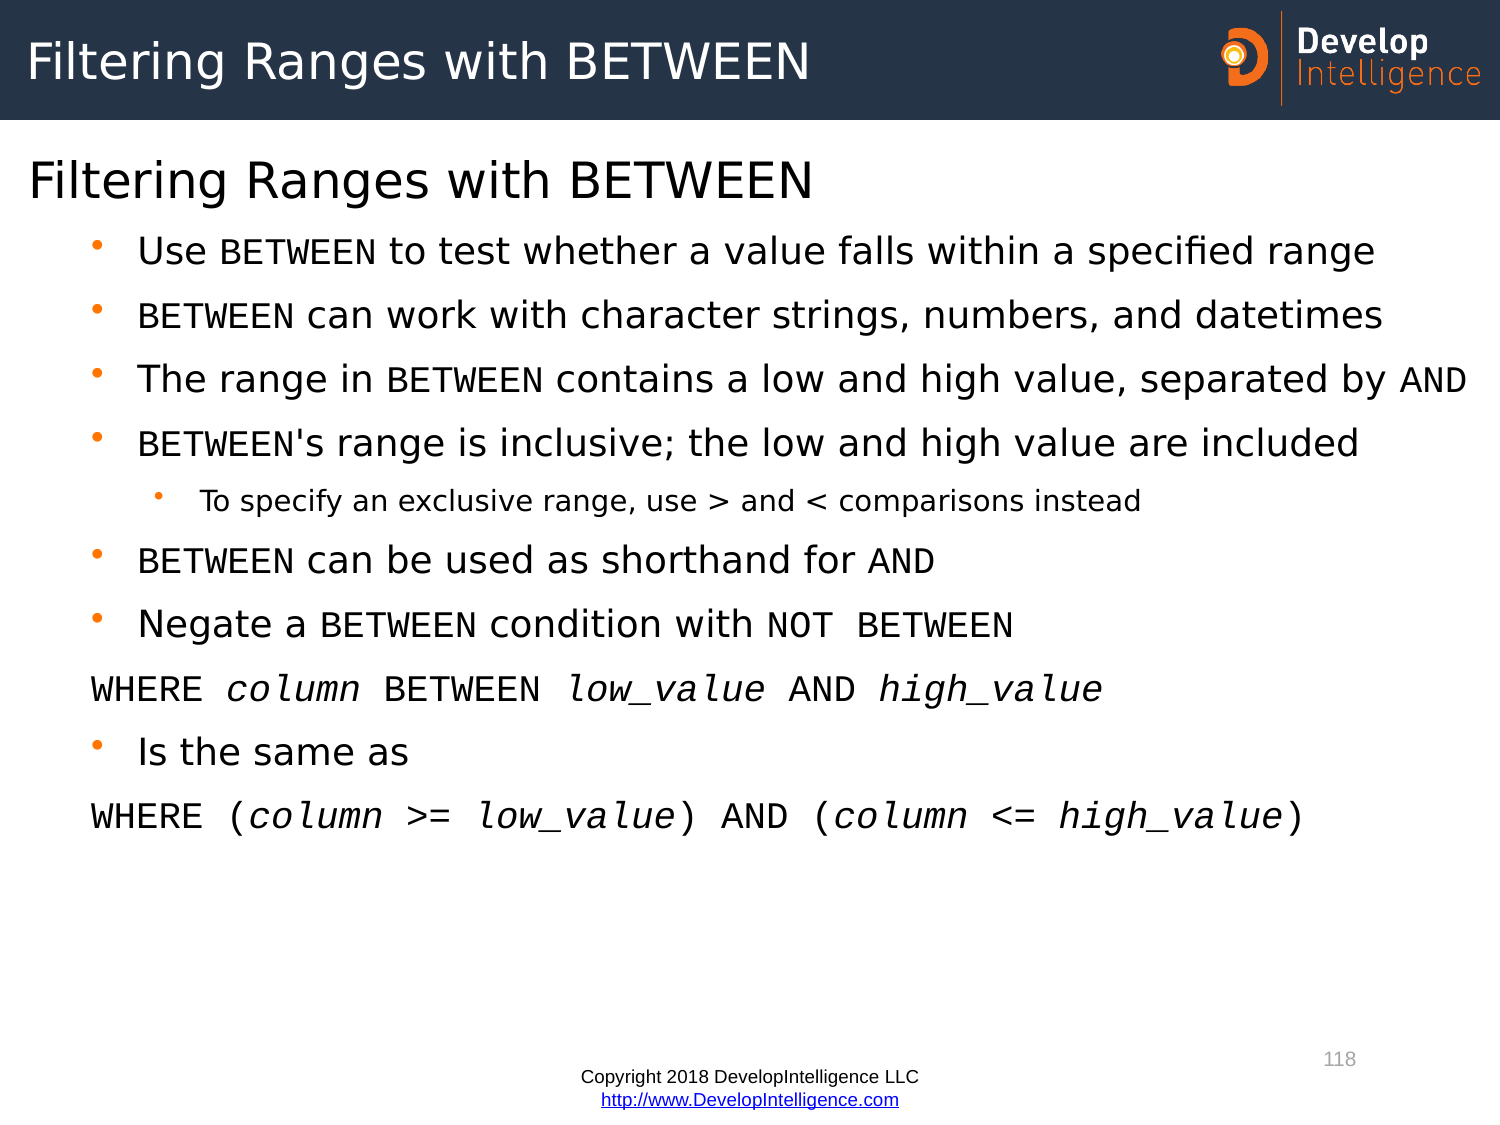

# Filtering Ranges with BETWEEN
Filtering Ranges with BETWEEN
Use BETWEEN to test whether a value falls within a specified range
BETWEEN can work with character strings, numbers, and datetimes
The range in BETWEEN contains a low and high value, separated by AND
BETWEEN's range is inclusive; the low and high value are included
To specify an exclusive range, use > and < comparisons instead
BETWEEN can be used as shorthand for AND
Negate a BETWEEN condition with NOT BETWEEN
WHERE column BETWEEN low_value AND high_value
Is the same as
WHERE (column >= low_value) AND (column <= high_value)

118